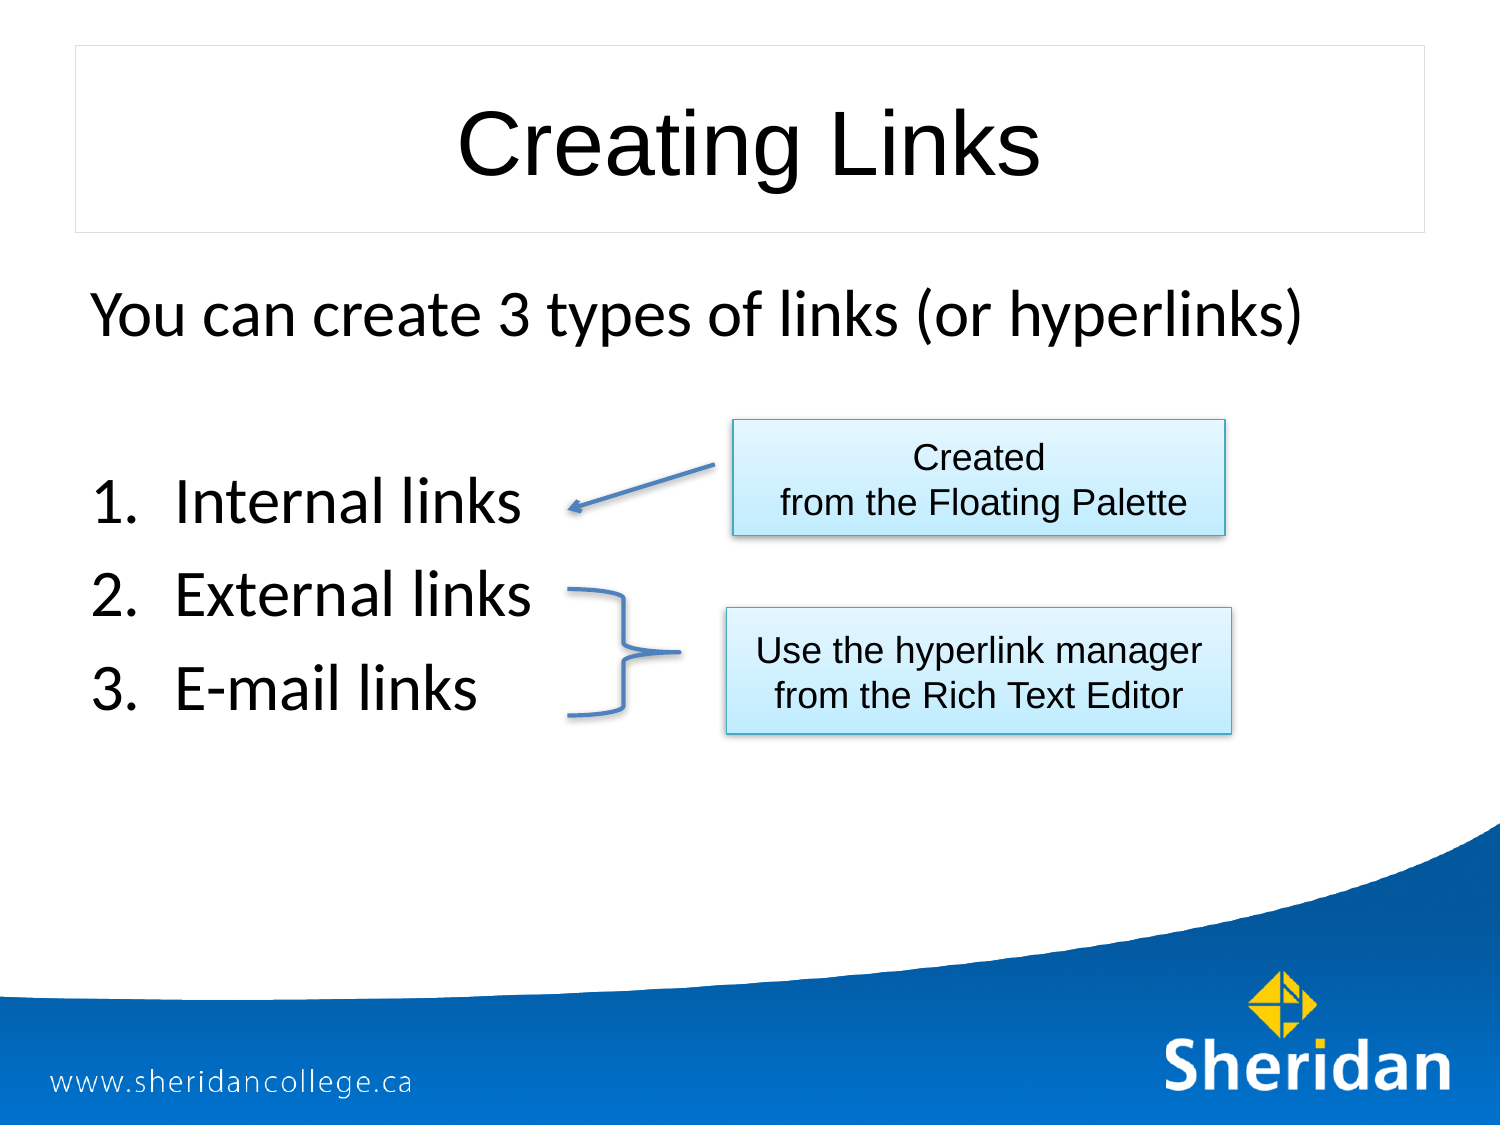

# Creating Links
You can create 3 types of links (or hyperlinks)

Internal links
External links
E-mail links
Created
 from the Floating Palette

Use the hyperlink manager from the Rich Text Editor